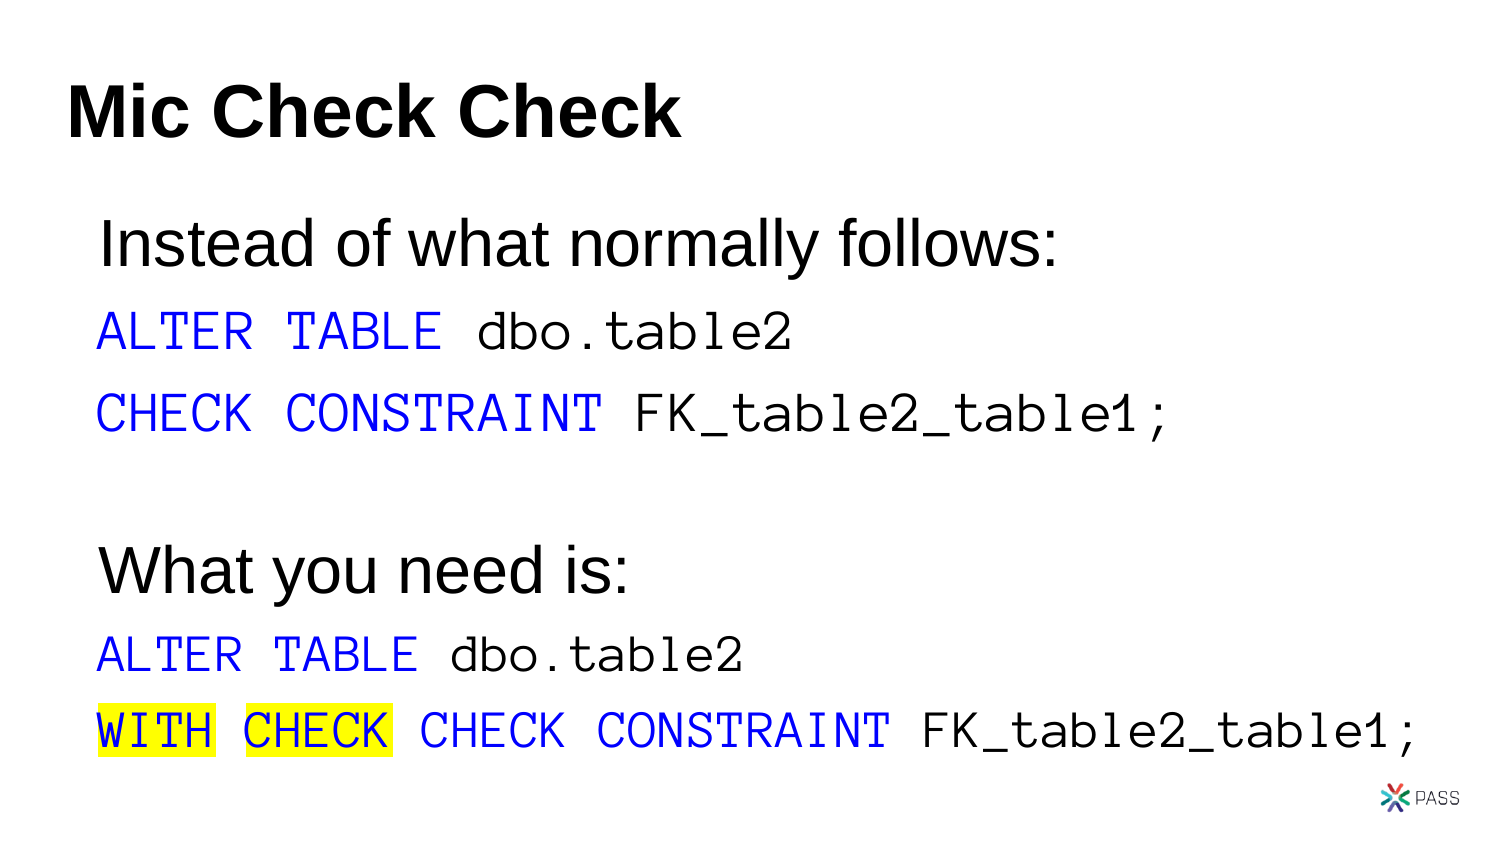

# Mic Check Check
Instead of what normally follows:
ALTER TABLE dbo.table2
CHECK CONSTRAINT FK_table2_table1;
What you need is:
ALTER TABLE dbo.table2
WITH CHECK CHECK CONSTRAINT FK_table2_table1;